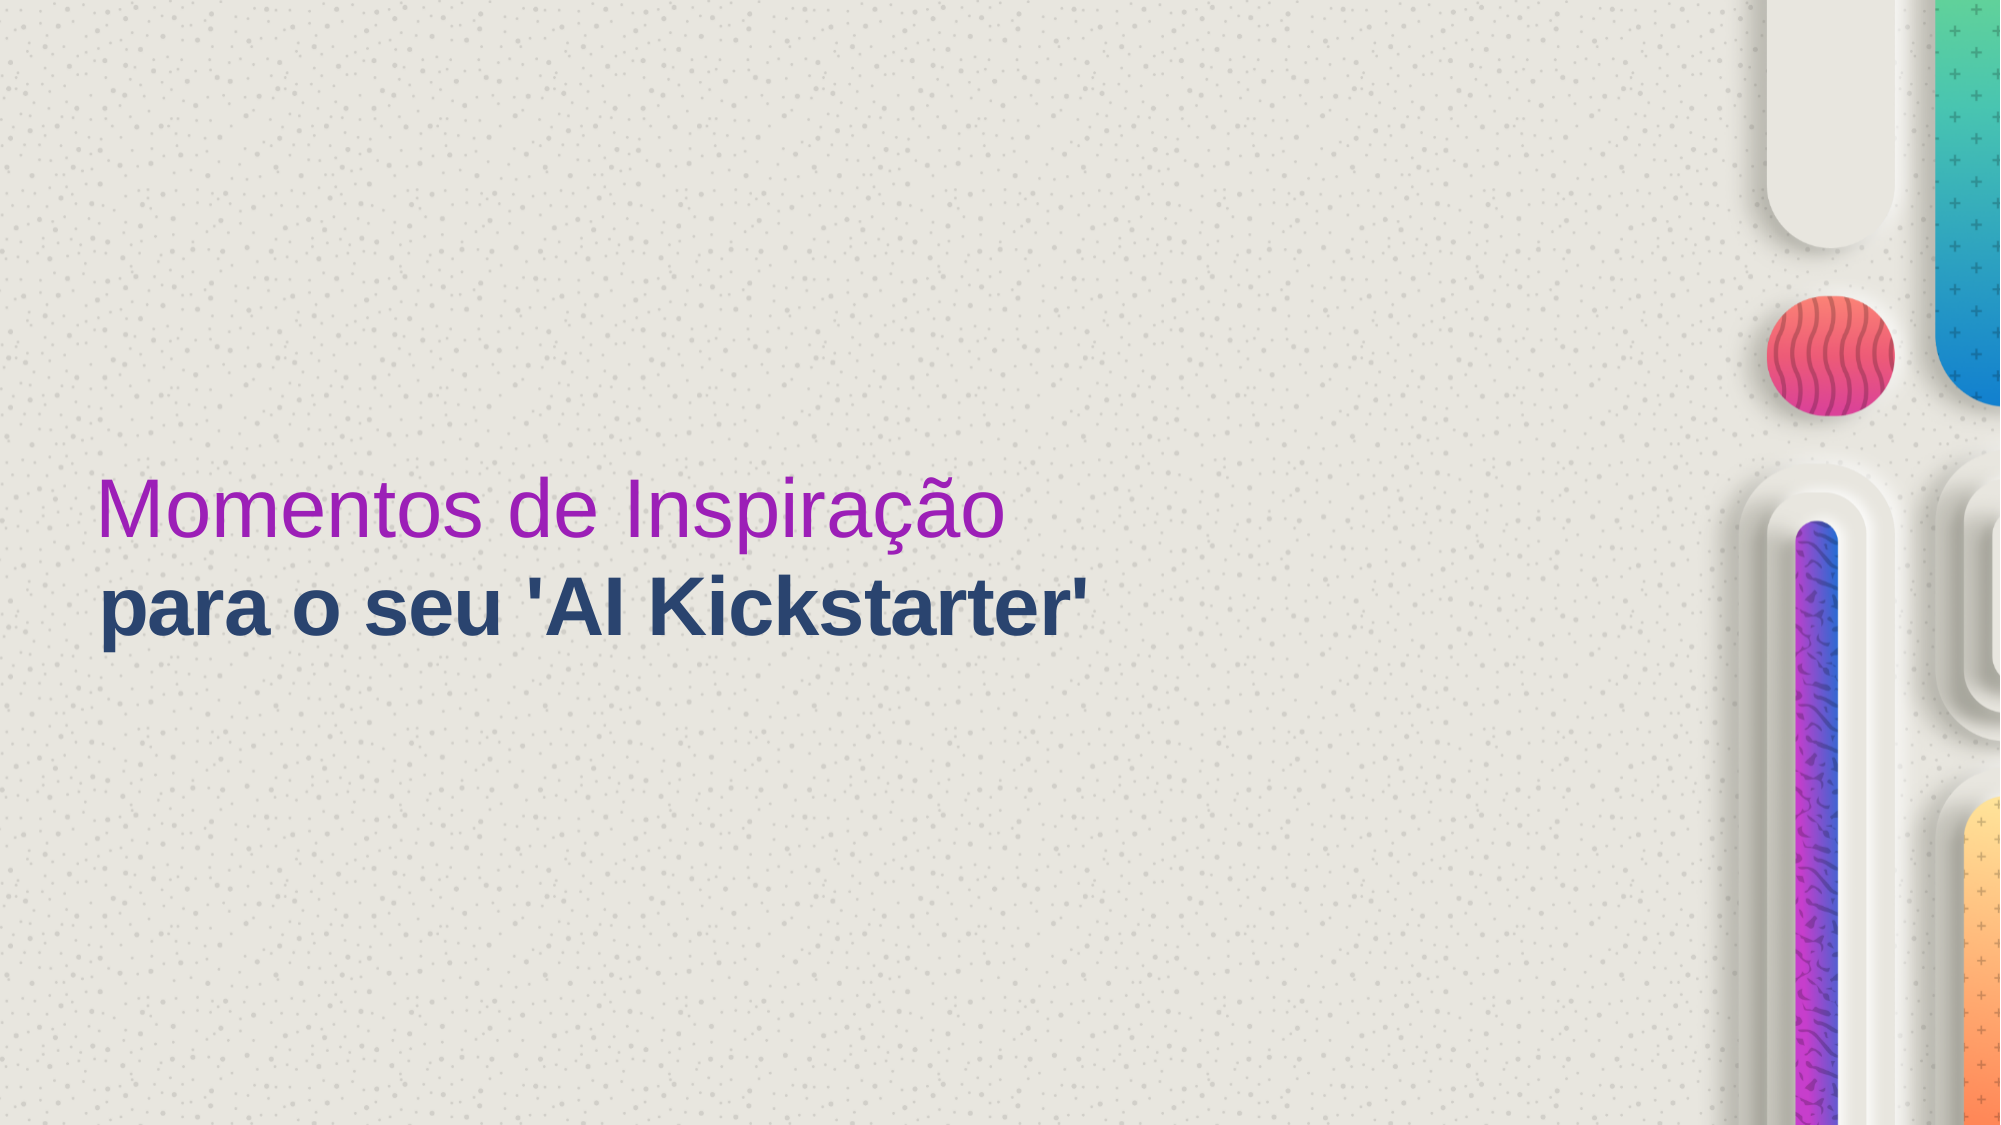

Momentos de Inspiração
# para o seu 'AI Kickstarter'